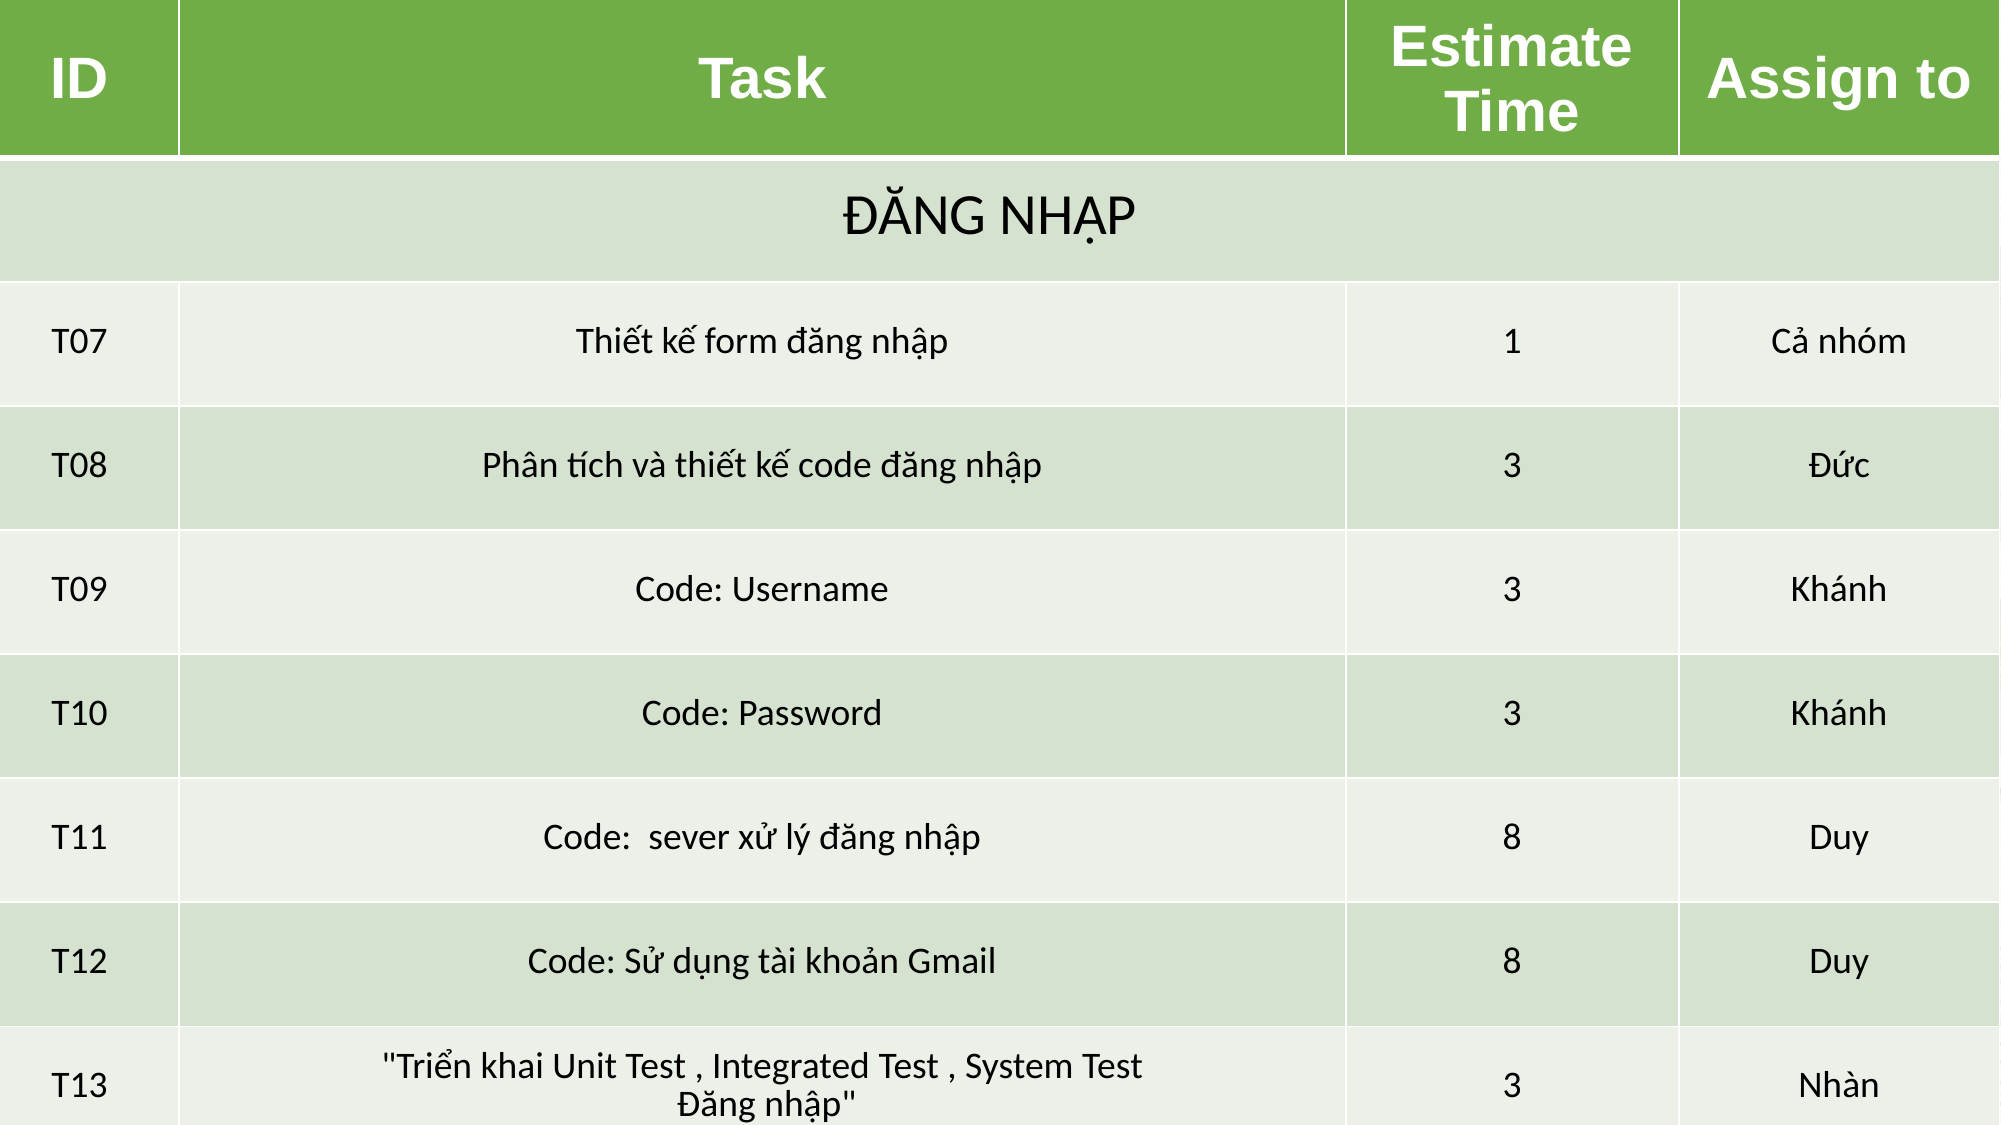

| ID | Task | Estimate Time | Assign to |
| --- | --- | --- | --- |
| ĐĂNG NHẬP |  |  |  |
| T07 | Thiết kế form đăng nhập | 1 | Cả nhóm |
| T08 | Phân tích và thiết kế code đăng nhập | 3 | Đức |
| T09 | Code: Username | 3 | Khánh |
| T10 | Code: Password | 3 | Khánh |
| T11 | Code: sever xử lý đăng nhập | 8 | Duy |
| T12 | Code: Sử dụng tài khoản Gmail | 8 | Duy |
| T13 | "Triển khai Unit Test , Integrated Test , System Test Đăng nhập" | 3 | Nhàn |